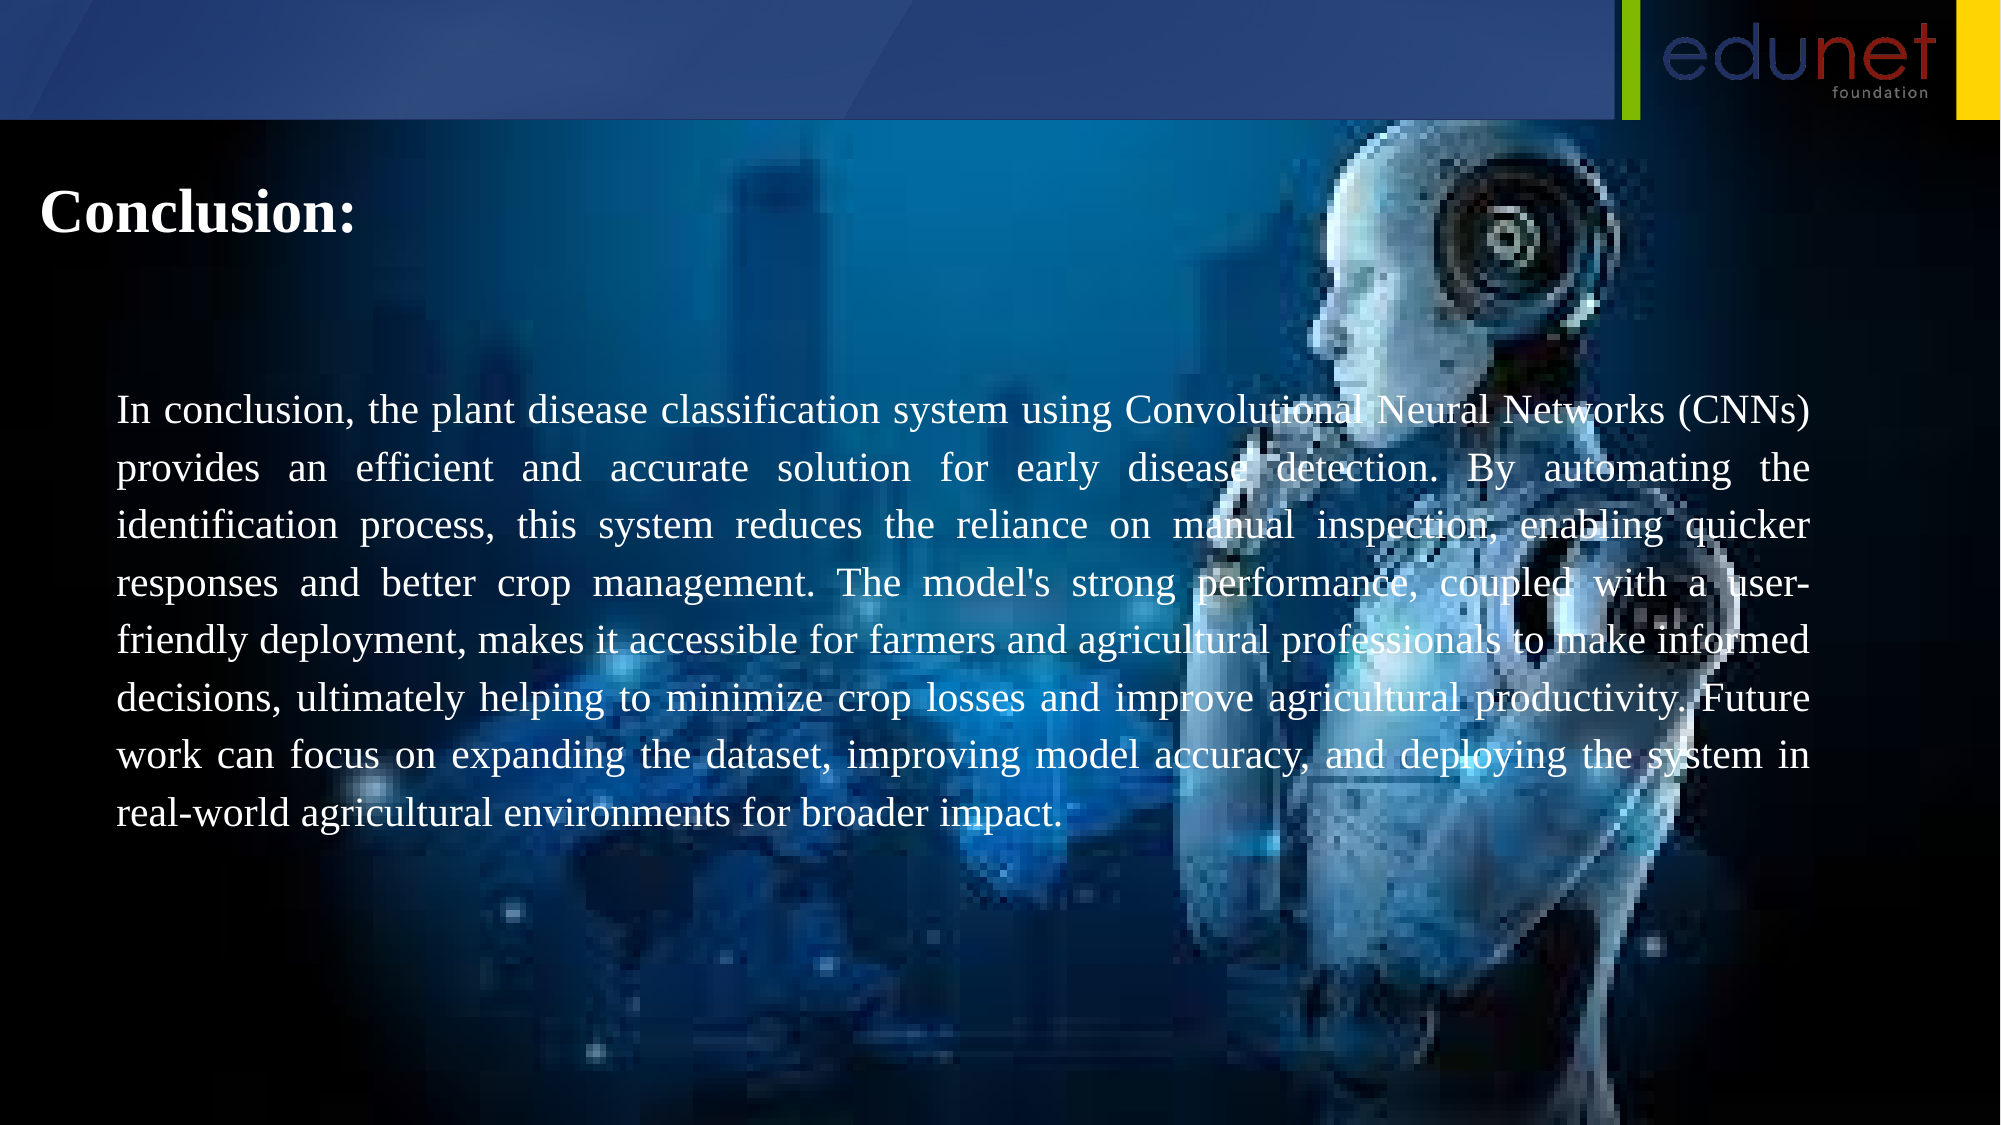

Conclusion:
In conclusion, the plant disease classification system using Convolutional Neural Networks (CNNs) provides an efficient and accurate solution for early disease detection. By automating the identification process, this system reduces the reliance on manual inspection, enabling quicker responses and better crop management. The model's strong performance, coupled with a user-friendly deployment, makes it accessible for farmers and agricultural professionals to make informed decisions, ultimately helping to minimize crop losses and improve agricultural productivity. Future work can focus on expanding the dataset, improving model accuracy, and deploying the system in real-world agricultural environments for broader impact.